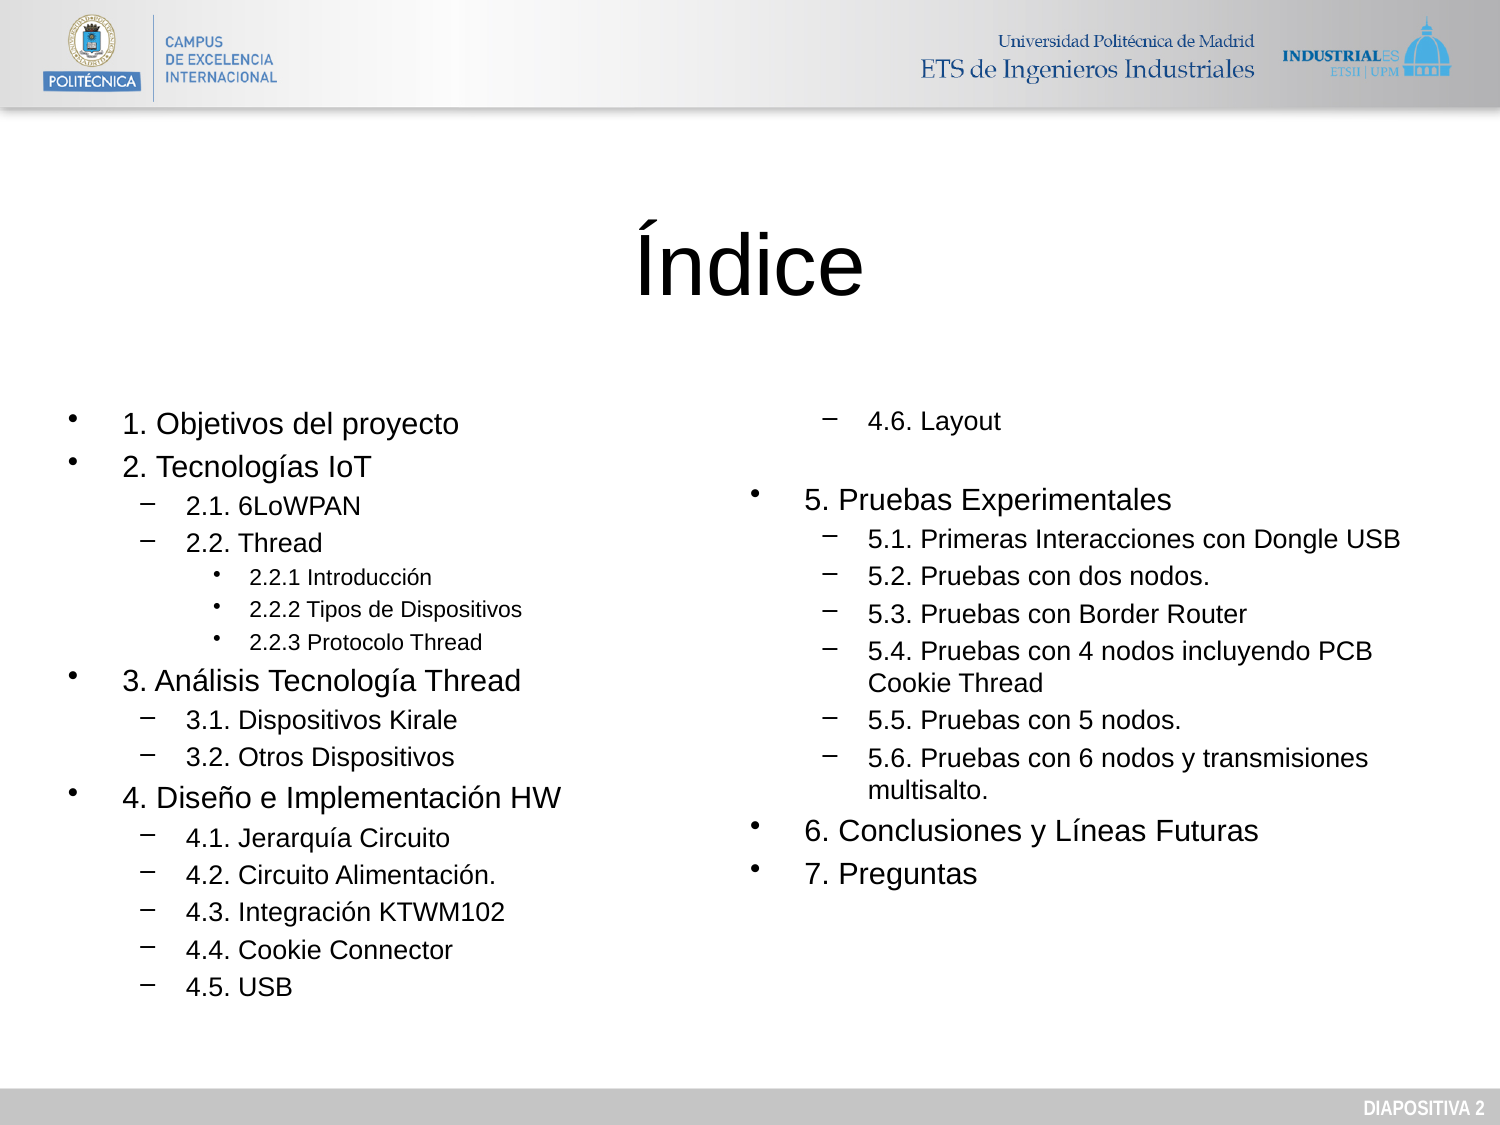

# Índice
1. Objetivos del proyecto
2. Tecnologías IoT
2.1. 6LoWPAN
2.2. Thread
2.2.1 Introducción
2.2.2 Tipos de Dispositivos
2.2.3 Protocolo Thread
3. Análisis Tecnología Thread
3.1. Dispositivos Kirale
3.2. Otros Dispositivos
4. Diseño e Implementación HW
4.1. Jerarquía Circuito
4.2. Circuito Alimentación.
4.3. Integración KTWM102
4.4. Cookie Connector
4.5. USB
4.6. Layout

5. Pruebas Experimentales
5.1. Primeras Interacciones con Dongle USB
5.2. Pruebas con dos nodos.
5.3. Pruebas con Border Router
5.4. Pruebas con 4 nodos incluyendo PCB Cookie Thread
5.5. Pruebas con 5 nodos.
5.6. Pruebas con 6 nodos y transmisiones multisalto.
6. Conclusiones y Líneas Futuras
7. Preguntas

DIAPOSITIVA 2